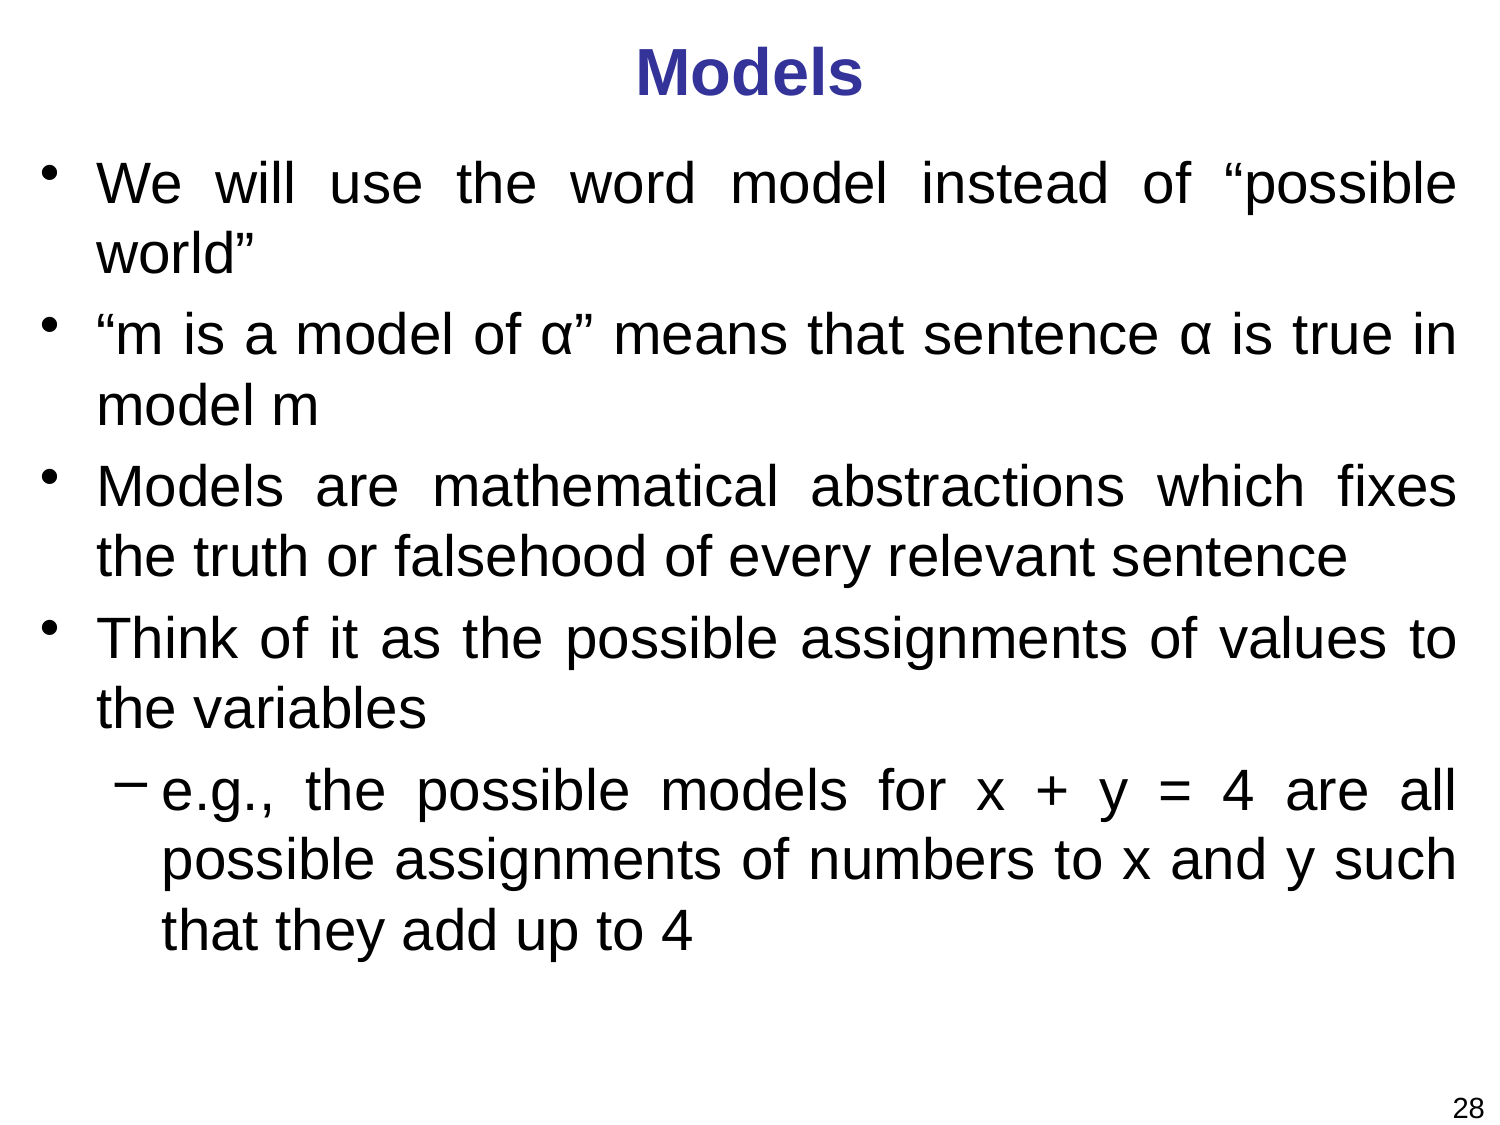

# Models
We will use the word model instead of “possible world”
“m is a model of α” means that sentence α is true in model m
Models are mathematical abstractions which fixes the truth or falsehood of every relevant sentence
Think of it as the possible assignments of values to the variables
e.g., the possible models for x + y = 4 are all possible assignments of numbers to x and y such that they add up to 4

28